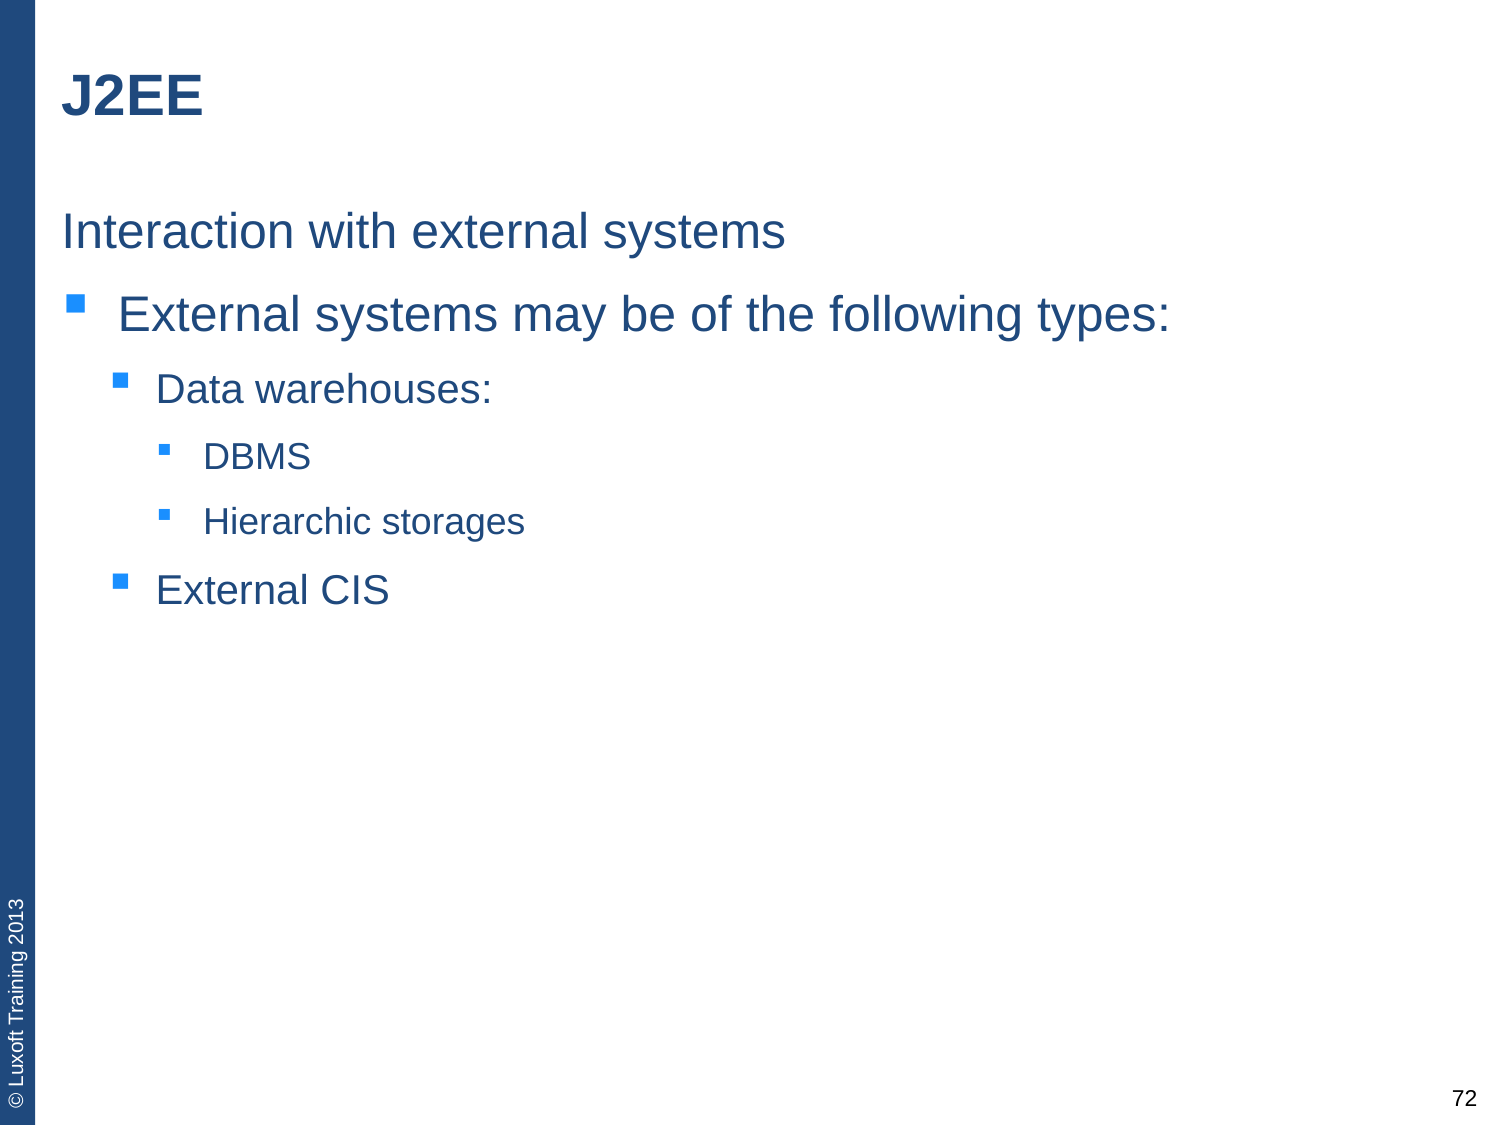

# J2EE

Interaction with external systems
External systems may be of the following types:
Data warehouses:
DBMS
Hierarchic storages
External CIS